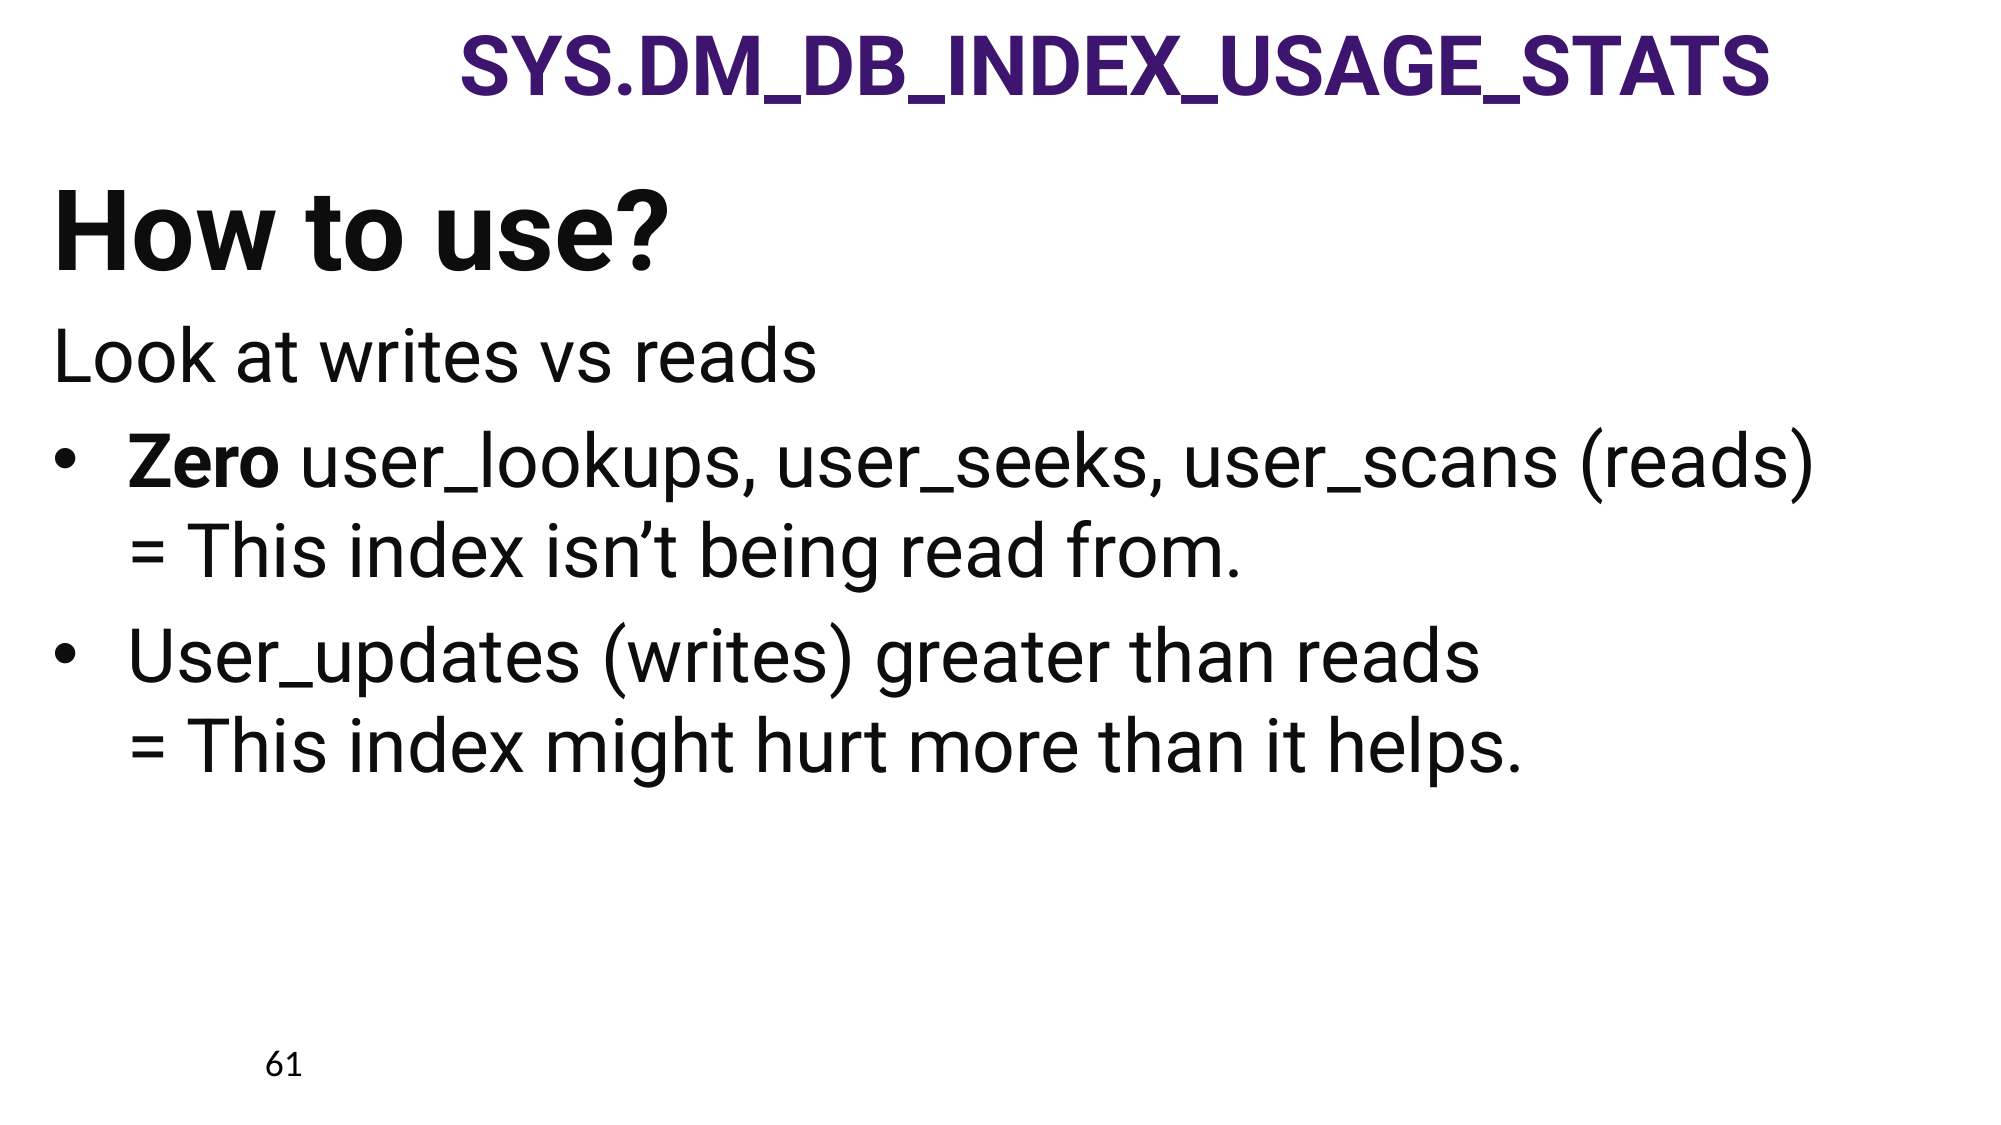

# sys.dm_db_index_usage_stats
How to use?
Look at writes vs reads
Zero user_lookups, user_seeks, user_scans (reads)
= This index isn’t being read from.
User_updates (writes) greater than reads
= This index might hurt more than it helps.
61